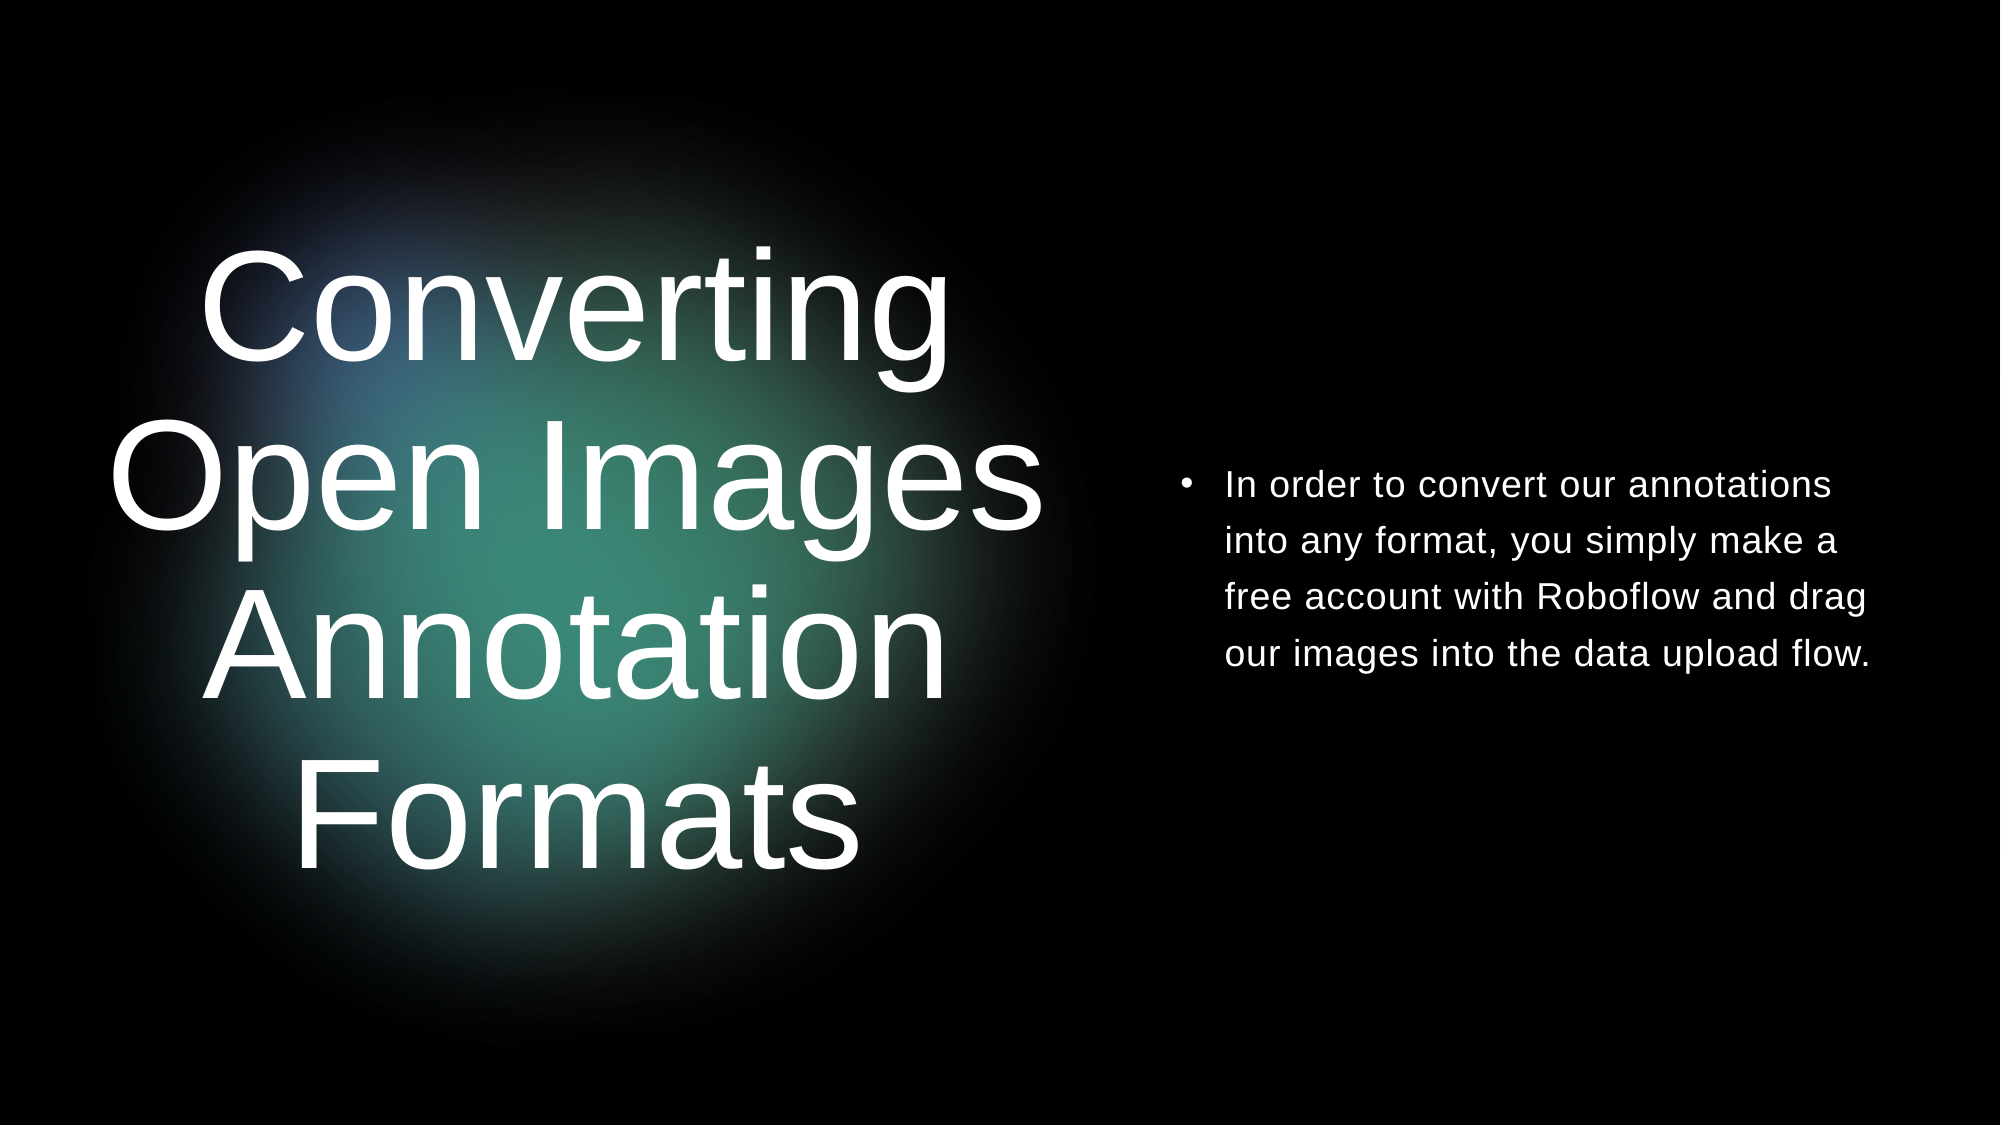

In order to convert our annotations into any format, you simply make a free account with Roboflow and drag our images into the data upload flow.
# Converting Open Images Annotation Formats